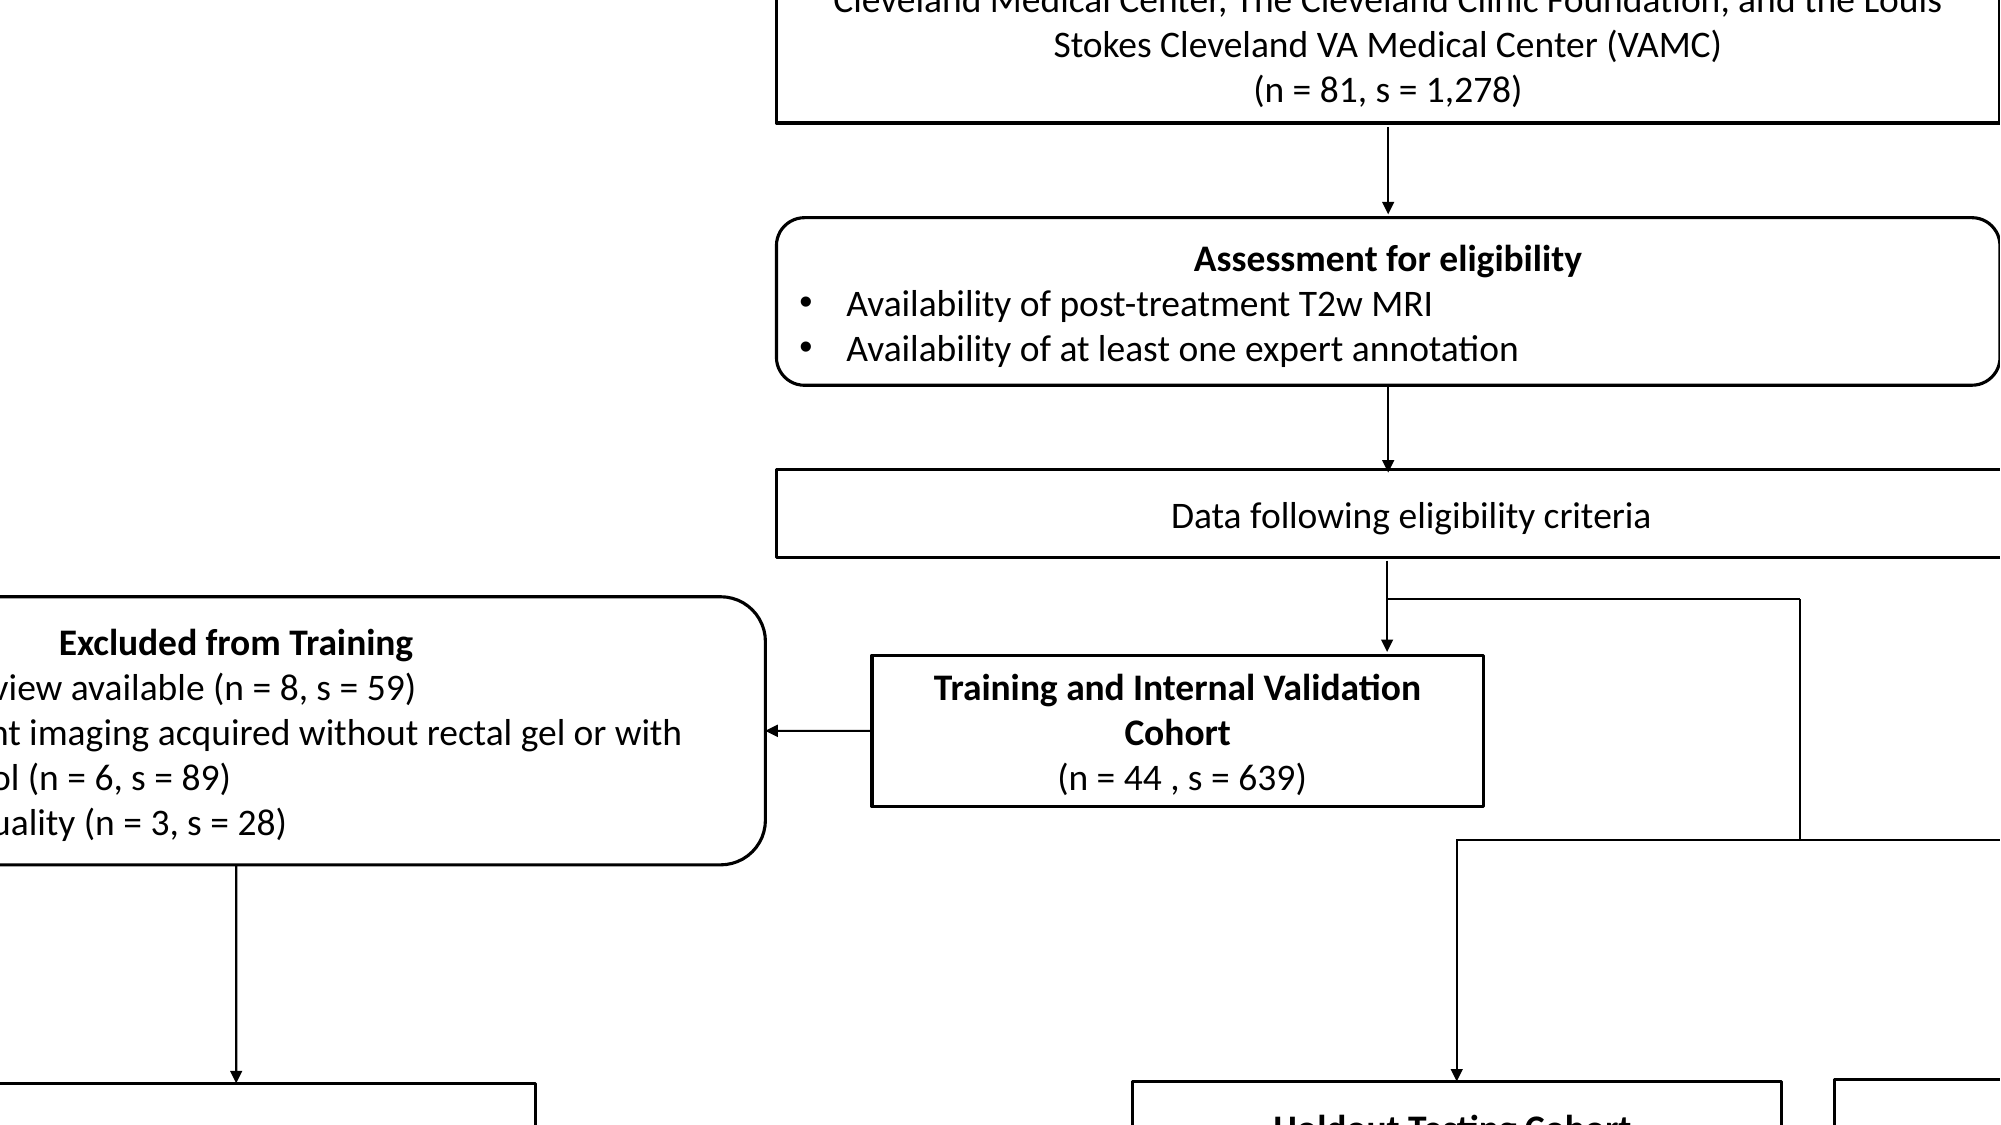

Patients with post-treatment imaging obtained at University Hospitals Cleveland Medical Center, The Cleveland Clinic Foundation, and the Louis Stokes Cleveland VA Medical Center (VAMC)
(n = 81, s = 1,278)
Assessment for eligibility
Availability of post-treatment T2w MRI
Availability of at least one expert annotation
Data following eligibility criteria
Excluded from Training
Only coronal view available (n = 8, s = 59)
Post-treatment imaging acquired without rectal gel or with too much stool (n = 6, s = 89)
Poor image quality (n = 3, s = 28)
Training and Internal Validation Cohort
 (n = 44 , s = 639)
VAMC Cohort
(n = 16, s = 106)
All patients from VAMC
Holdout Testing Cohort
(n = 20, s = 286)
ROIs were independently annotated by two radiologists
4 only coronal view available
Excluded Cohort
(n = 17, s = 176)
Patients that met exclusion criteria